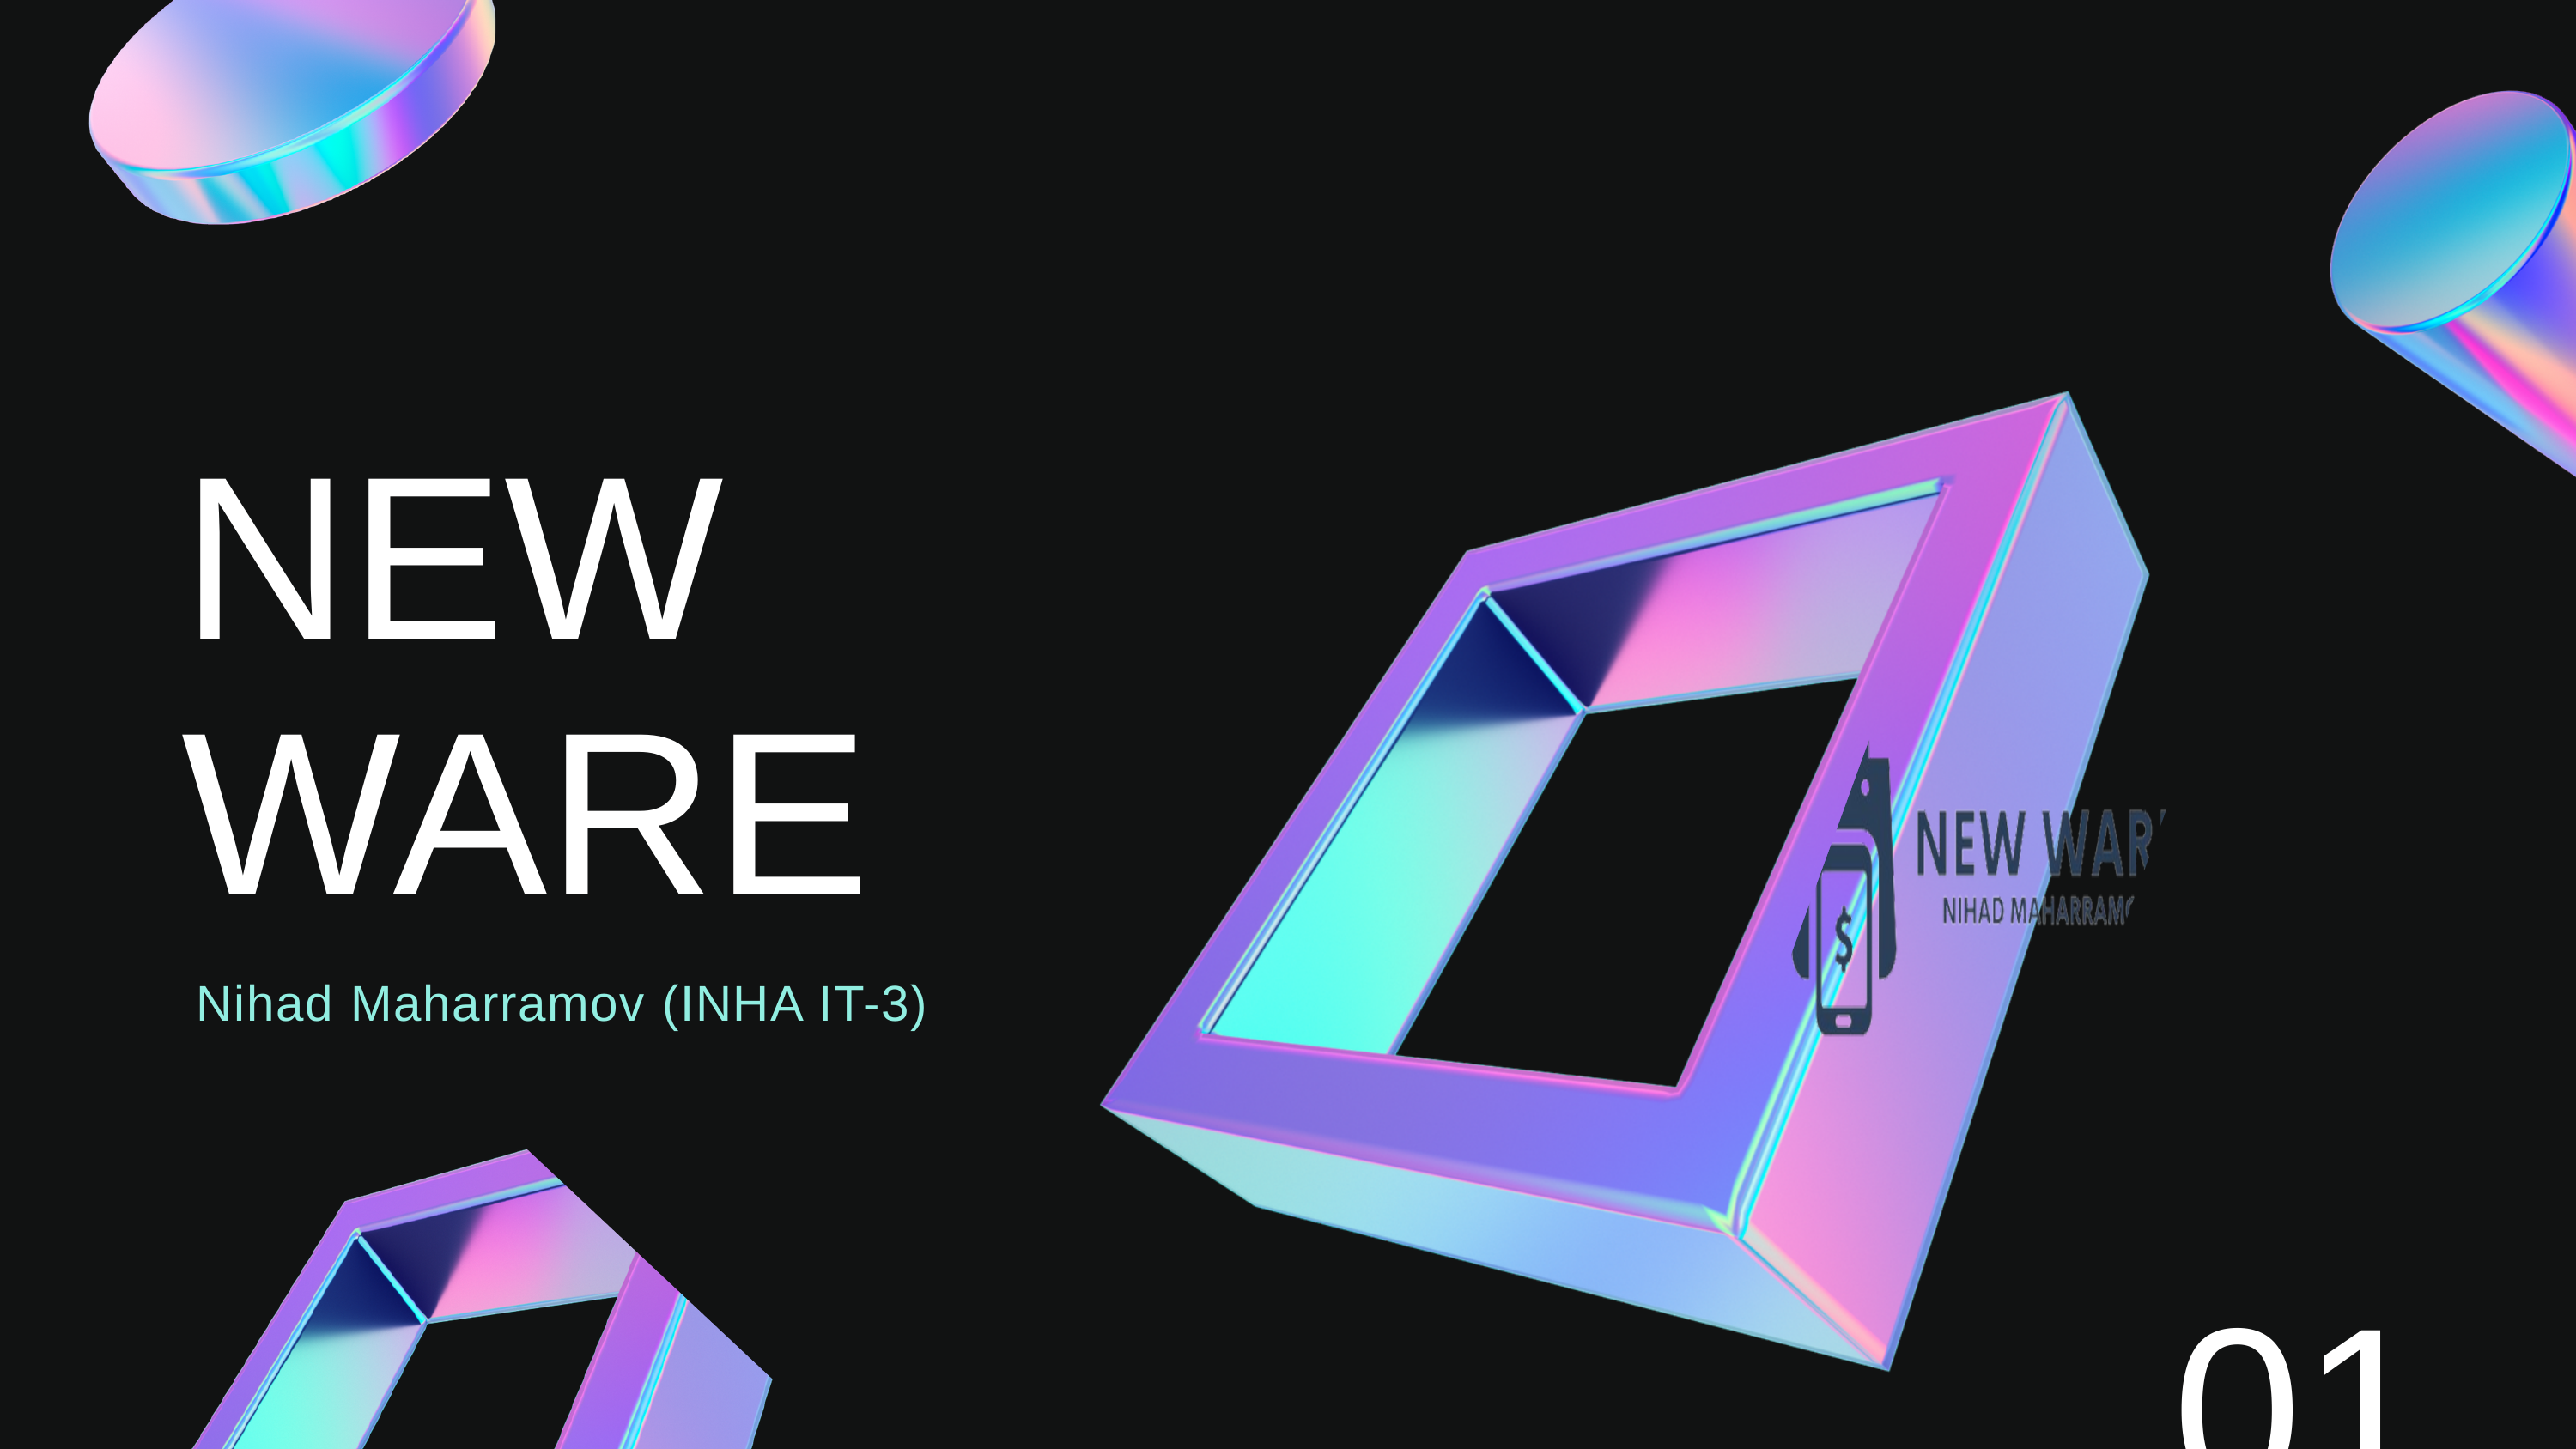

NEW
WARE
Nihad Maharramov (INHA IT-3)

01